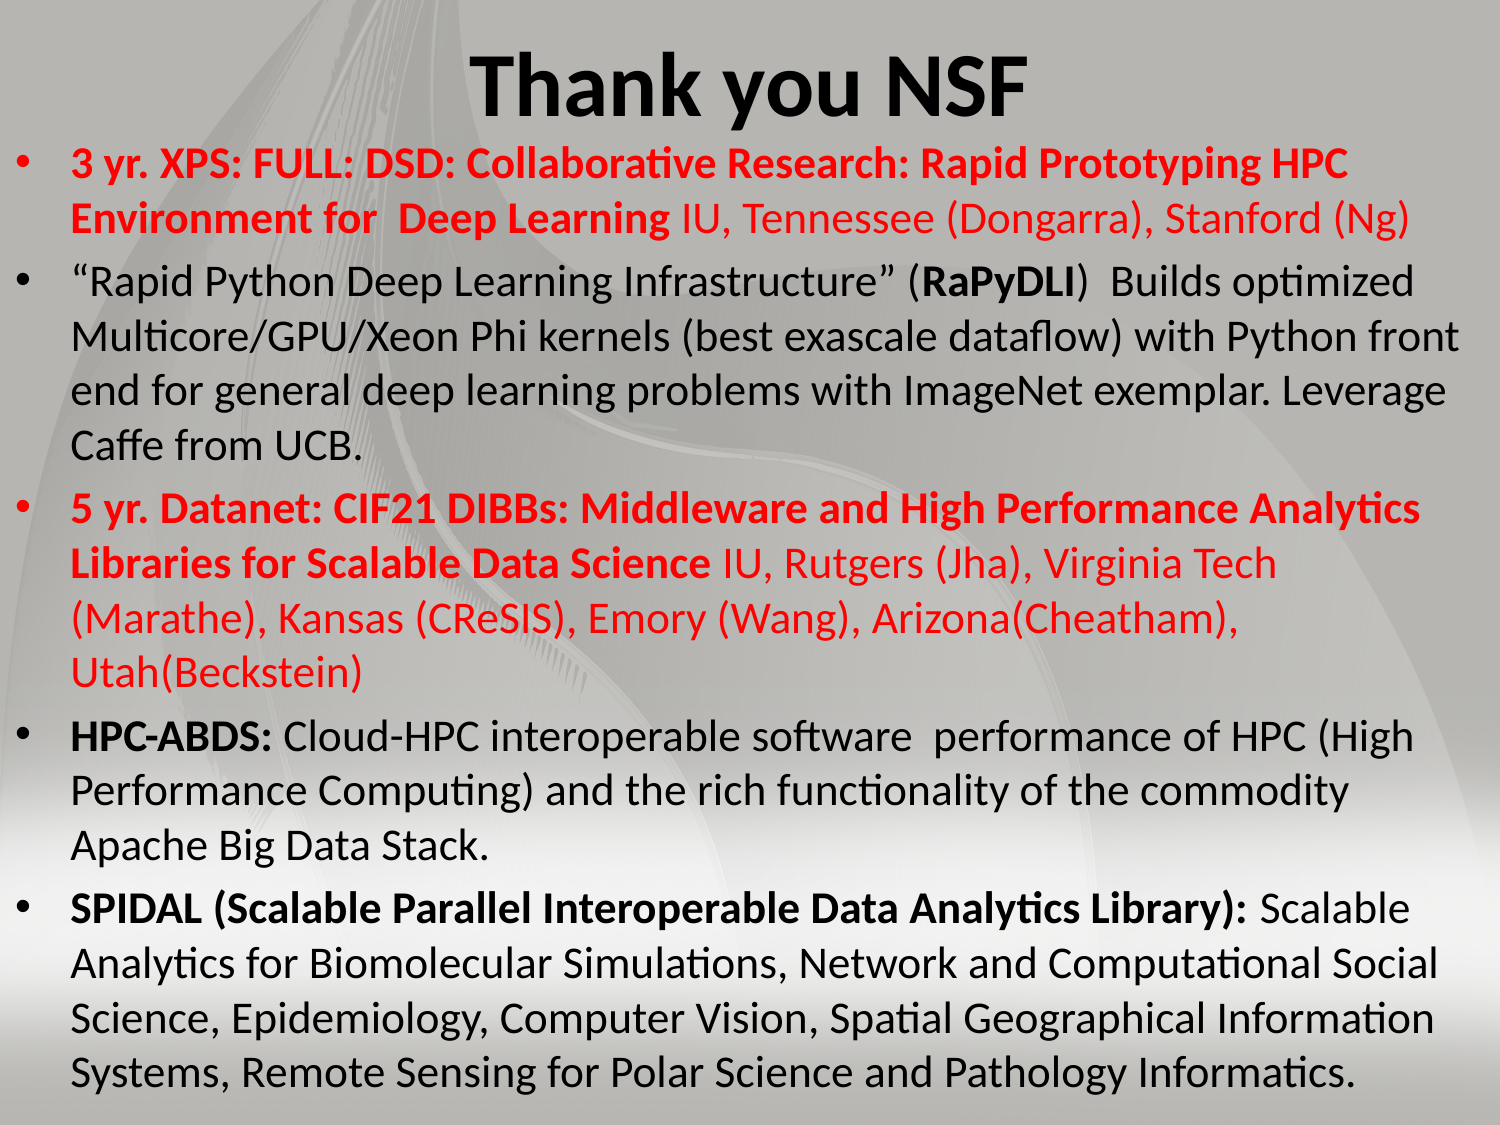

# Thank you NSF
3 yr. XPS: FULL: DSD: Collaborative Research: Rapid Prototyping HPC Environment for  Deep Learning IU, Tennessee (Dongarra), Stanford (Ng)
“Rapid Python Deep Learning Infrastructure” (RaPyDLI)  Builds optimized Multicore/GPU/Xeon Phi kernels (best exascale dataflow) with Python front end for general deep learning problems with ImageNet exemplar. Leverage Caffe from UCB.
5 yr. Datanet: CIF21 DIBBs: Middleware and High Performance Analytics Libraries for Scalable Data Science IU, Rutgers (Jha), Virginia Tech (Marathe), Kansas (CReSIS), Emory (Wang), Arizona(Cheatham), Utah(Beckstein)
HPC-ABDS: Cloud-HPC interoperable software  performance of HPC (High Performance Computing) and the rich functionality of the commodity Apache Big Data Stack.
SPIDAL (Scalable Parallel Interoperable Data Analytics Library): Scalable Analytics for Biomolecular Simulations, Network and Computational Social Science, Epidemiology, Computer Vision, Spatial Geographical Information Systems, Remote Sensing for Polar Science and Pathology Informatics.